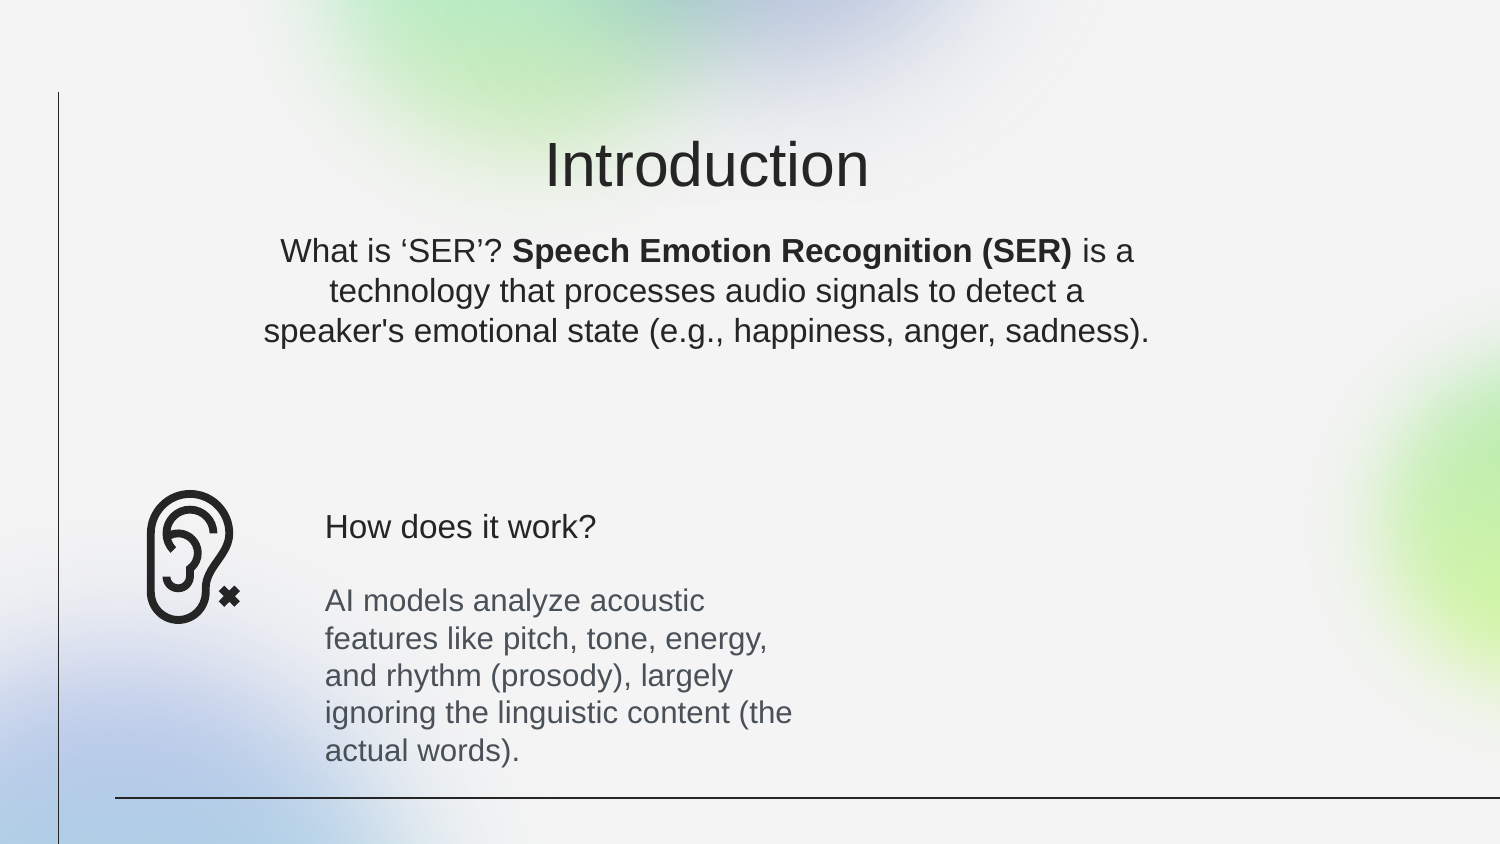

# Introduction
What is ‘SER’? Speech Emotion Recognition (SER) is a technology that processes audio signals to detect a speaker's emotional state (e.g., happiness, anger, sadness).

How does it work?
AI models analyze acoustic features like pitch, tone, energy, and rhythm (prosody), largely ignoring the linguistic content (the actual words).